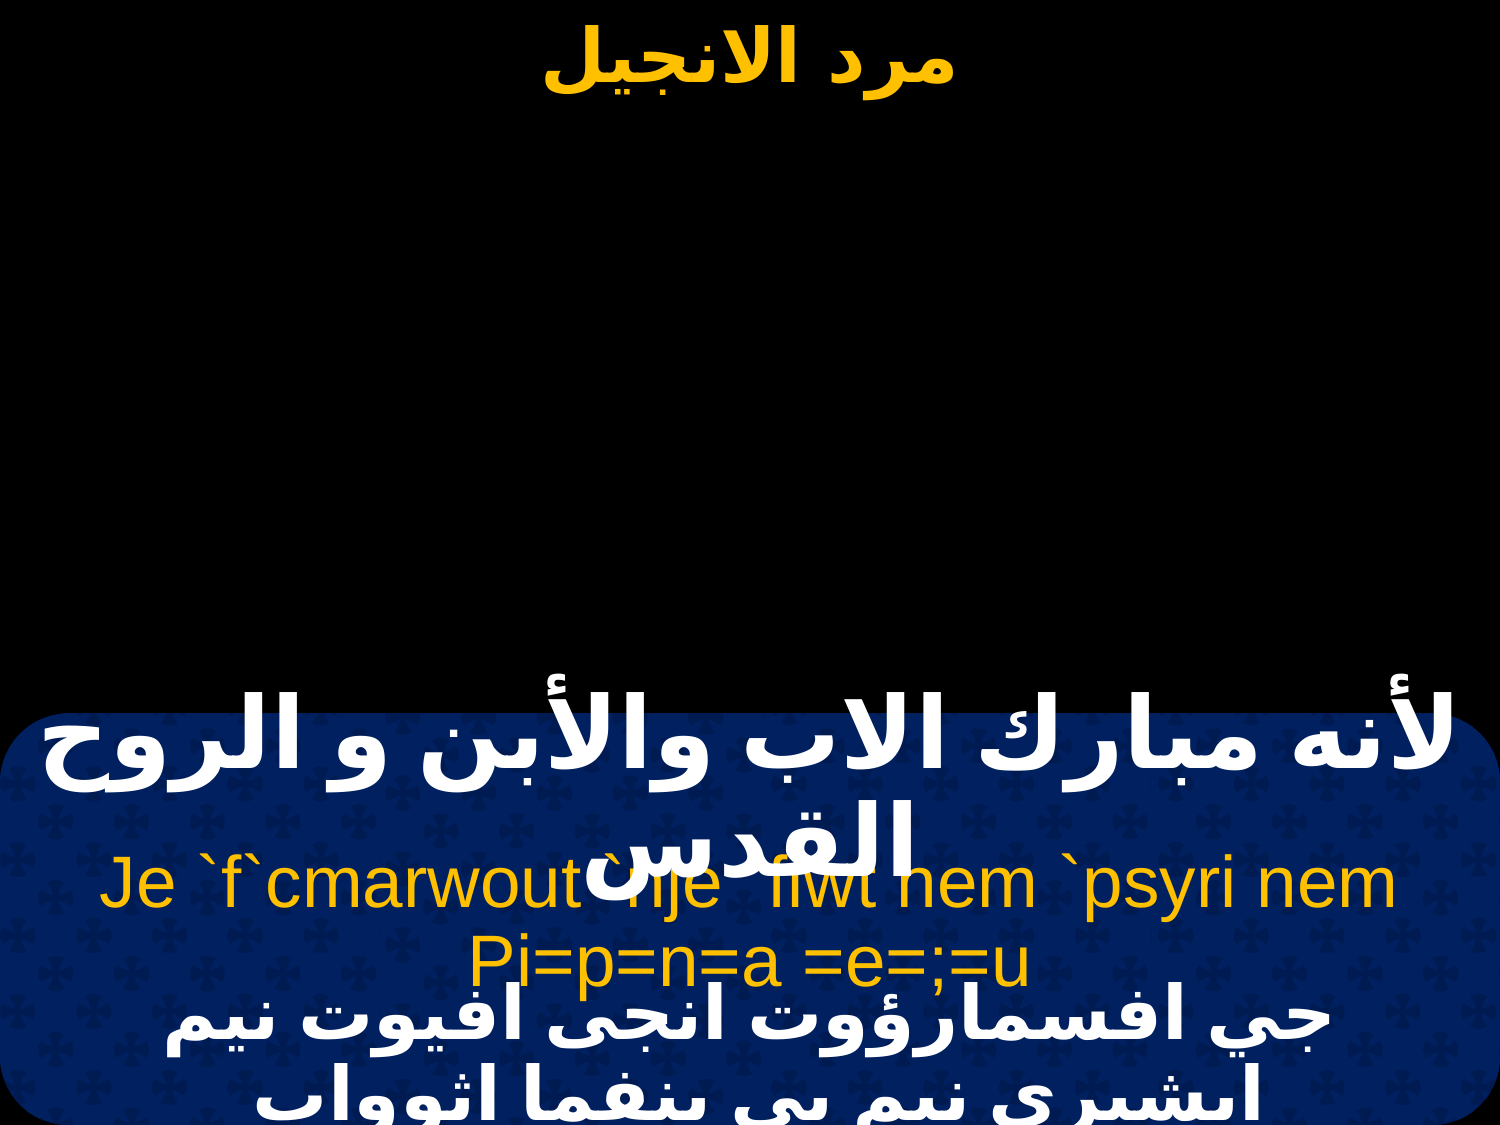

#
لأنه مبارك الاب والأبن و الروح القدس
Je `f`cmarwout `nje `fiwt nem `psyri nem Pi=p=n=a =e=;=u
جي افسمارؤوت انجى افيوت نيم ابشيري نيم بي بنفما اثوواب